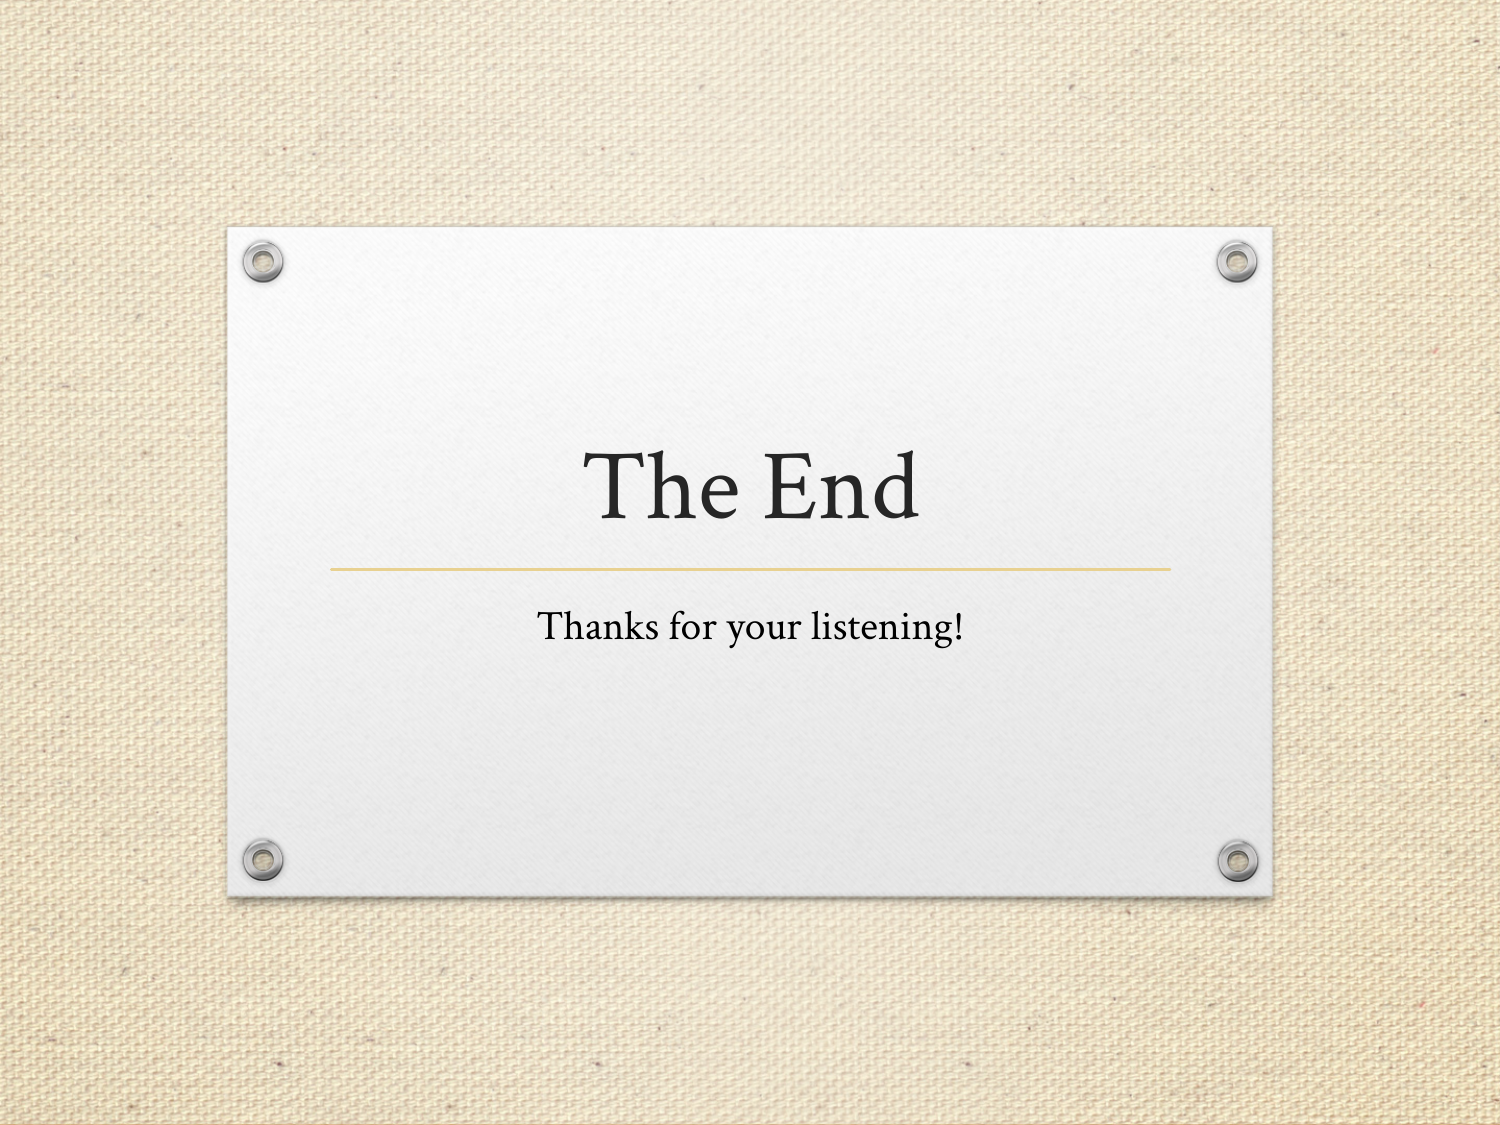

# The End
Thanks for your listening!